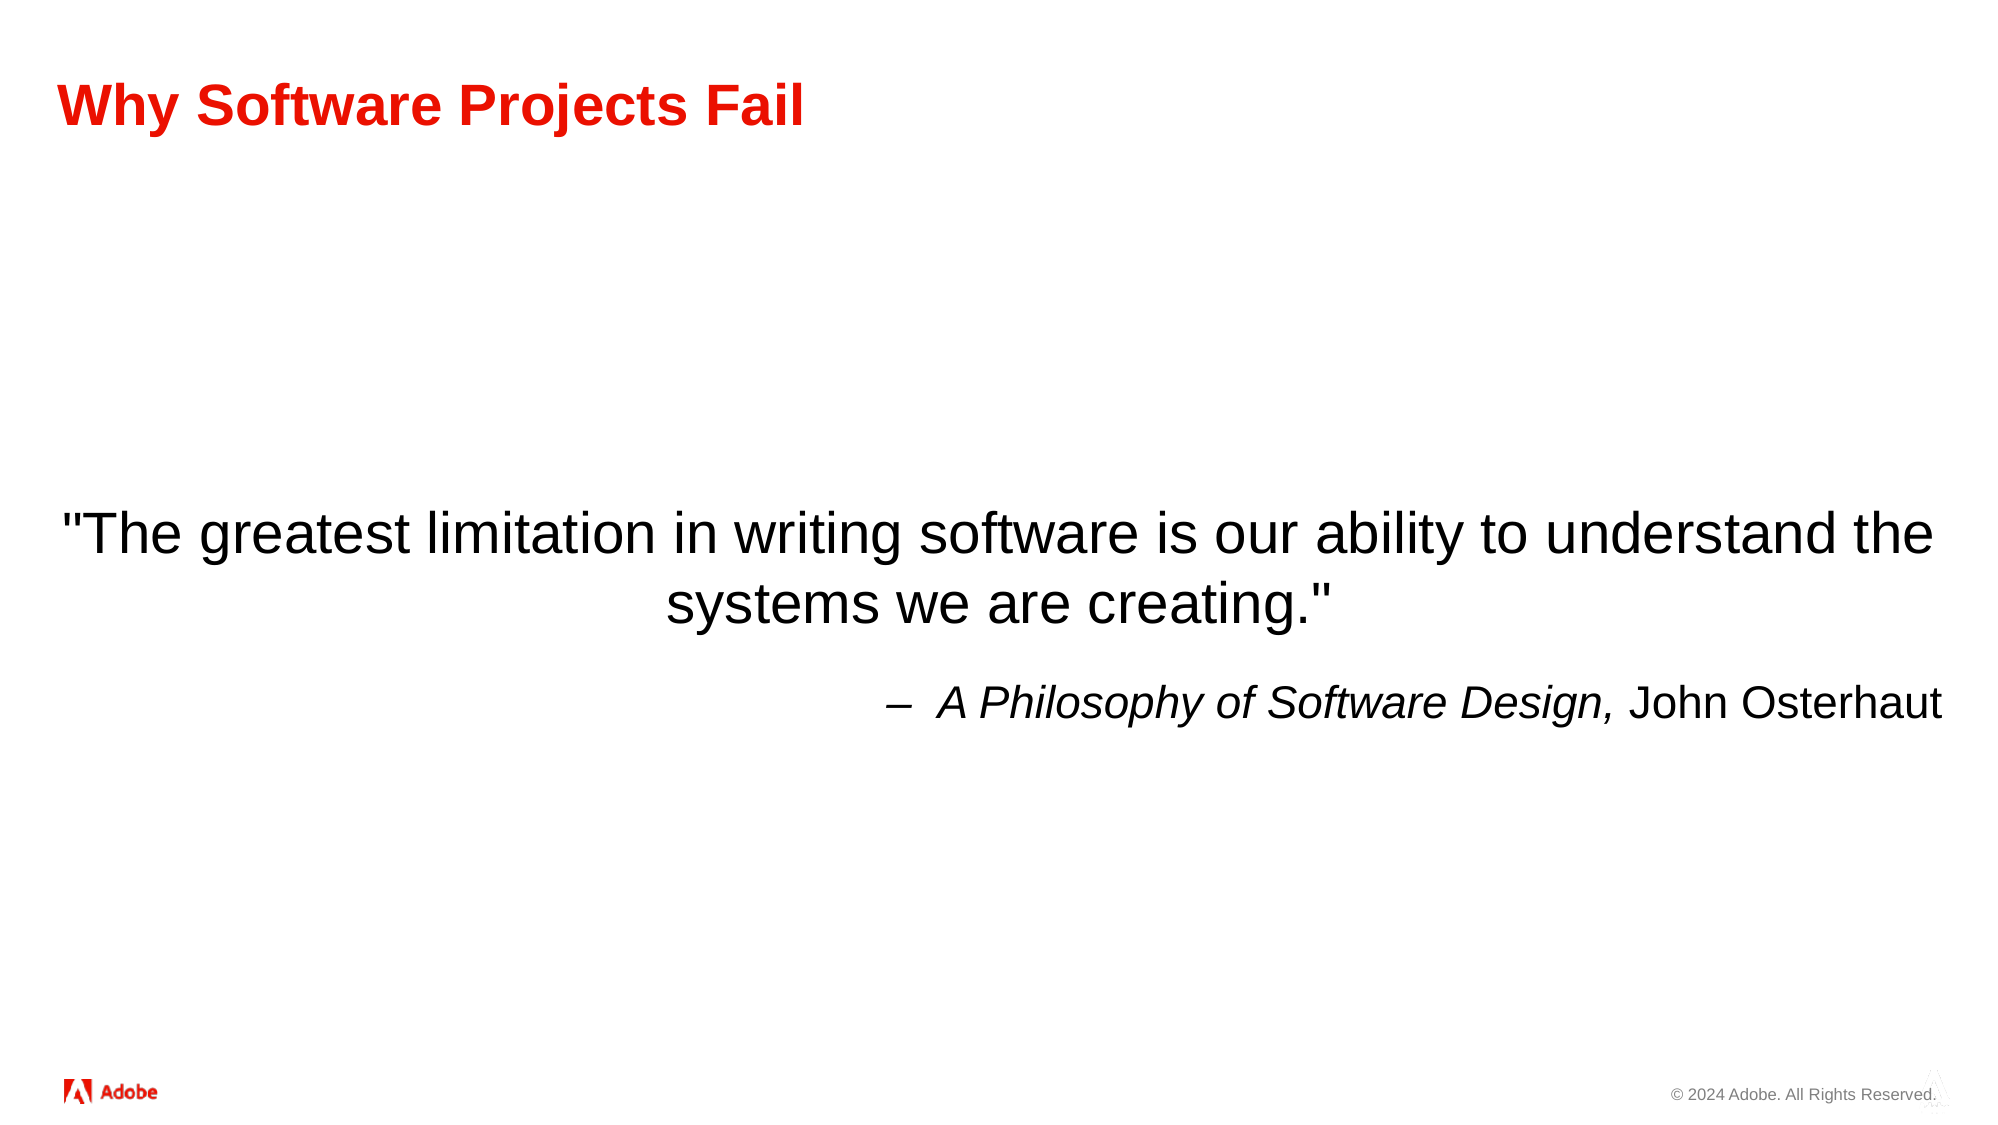

# Why Software Projects Fail
"The greatest limitation in writing software is our ability to understand the systems we are creating."
–  A Philosophy of Software Design, John Osterhaut
10